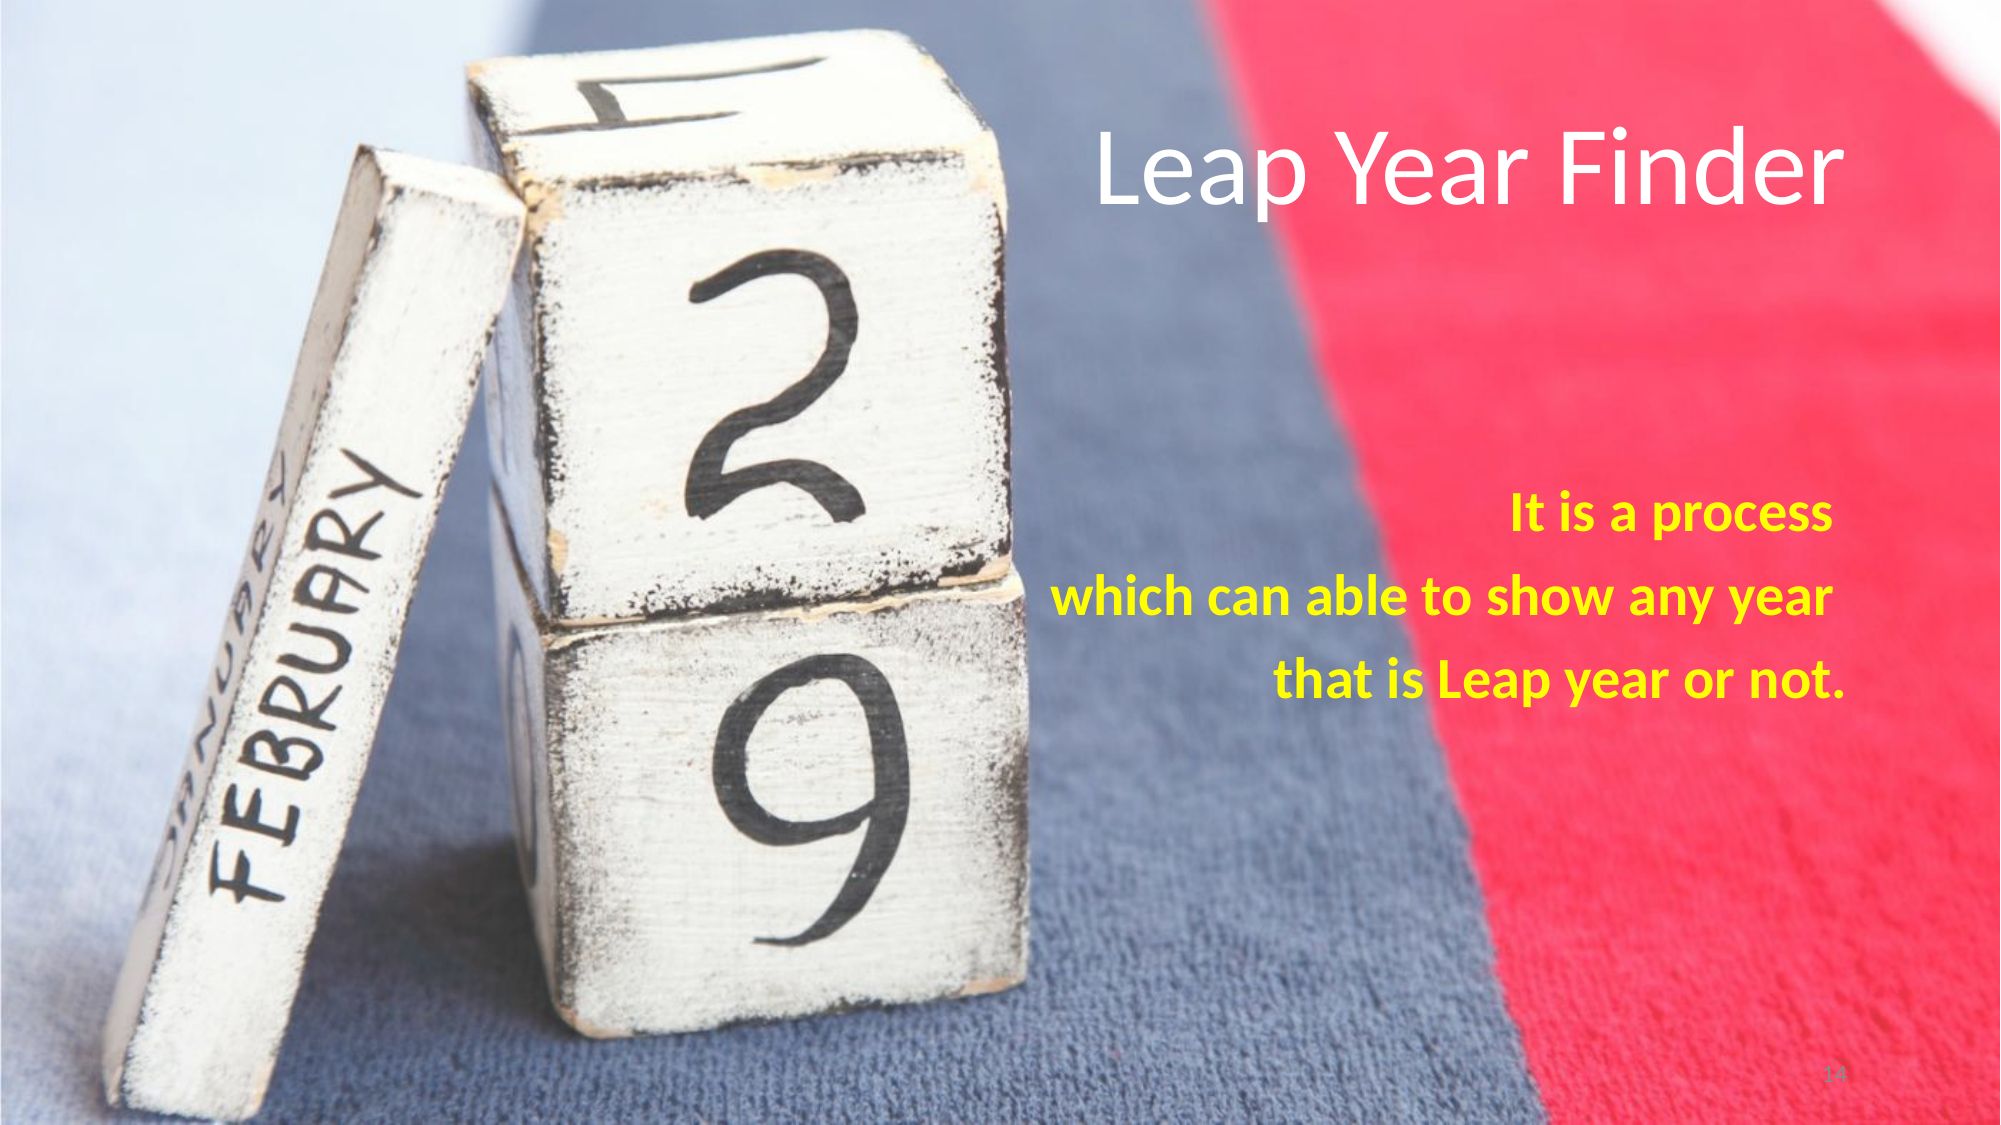

# Leap Year Finder

It is a process
which can able to show any year
that is Leap year or not.

14